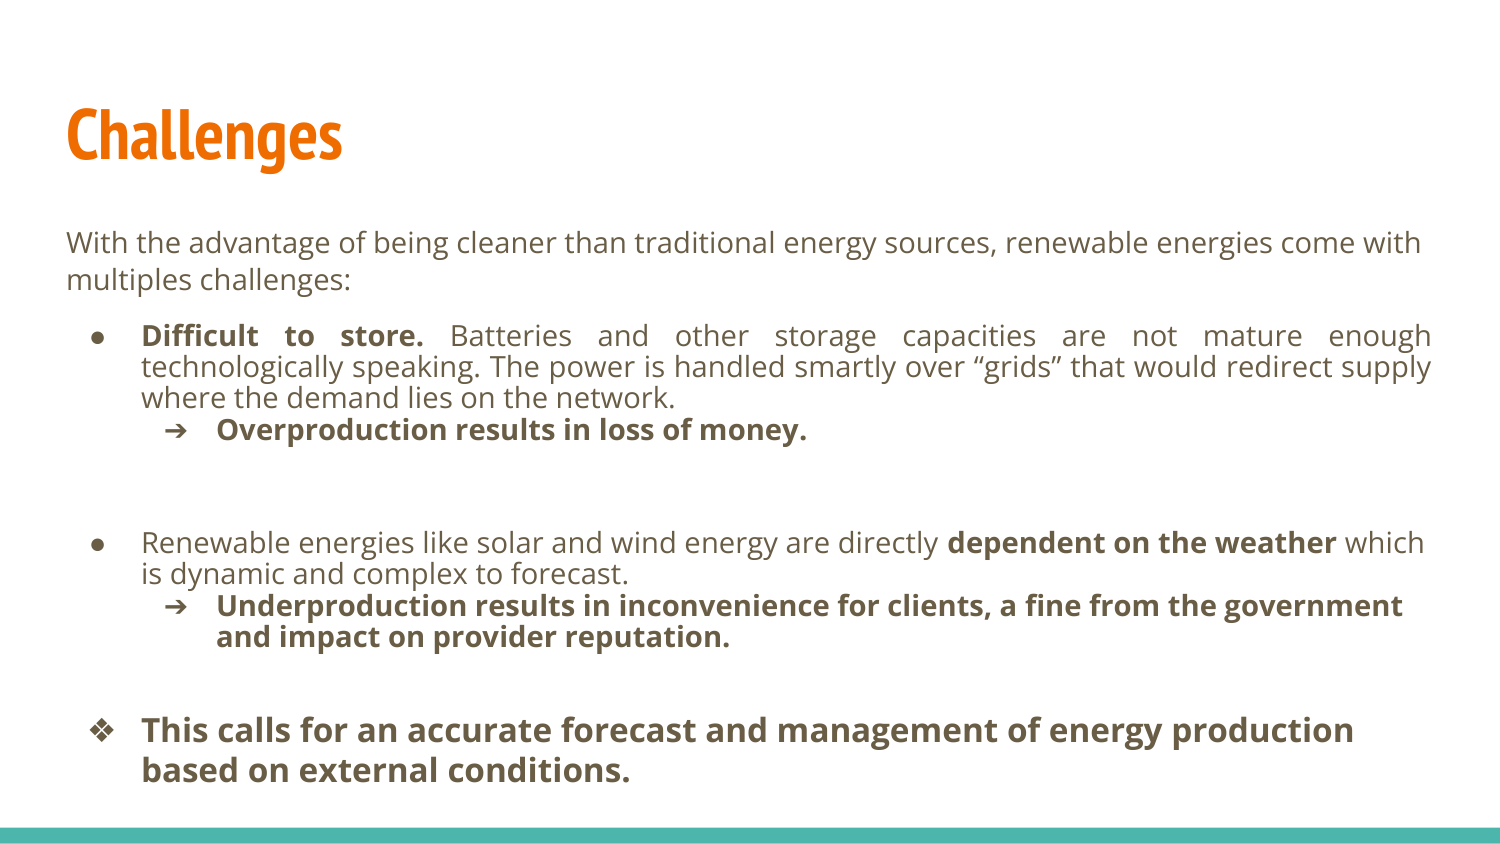

# Challenges
With the advantage of being cleaner than traditional energy sources, renewable energies come with multiples challenges:
Difficult to store. Batteries and other storage capacities are not mature enough technologically speaking. The power is handled smartly over “grids” that would redirect supply where the demand lies on the network.
Overproduction results in loss of money.

Renewable energies like solar and wind energy are directly dependent on the weather which is dynamic and complex to forecast.
Underproduction results in inconvenience for clients, a fine from the government and impact on provider reputation.
This calls for an accurate forecast and management of energy production based on external conditions.